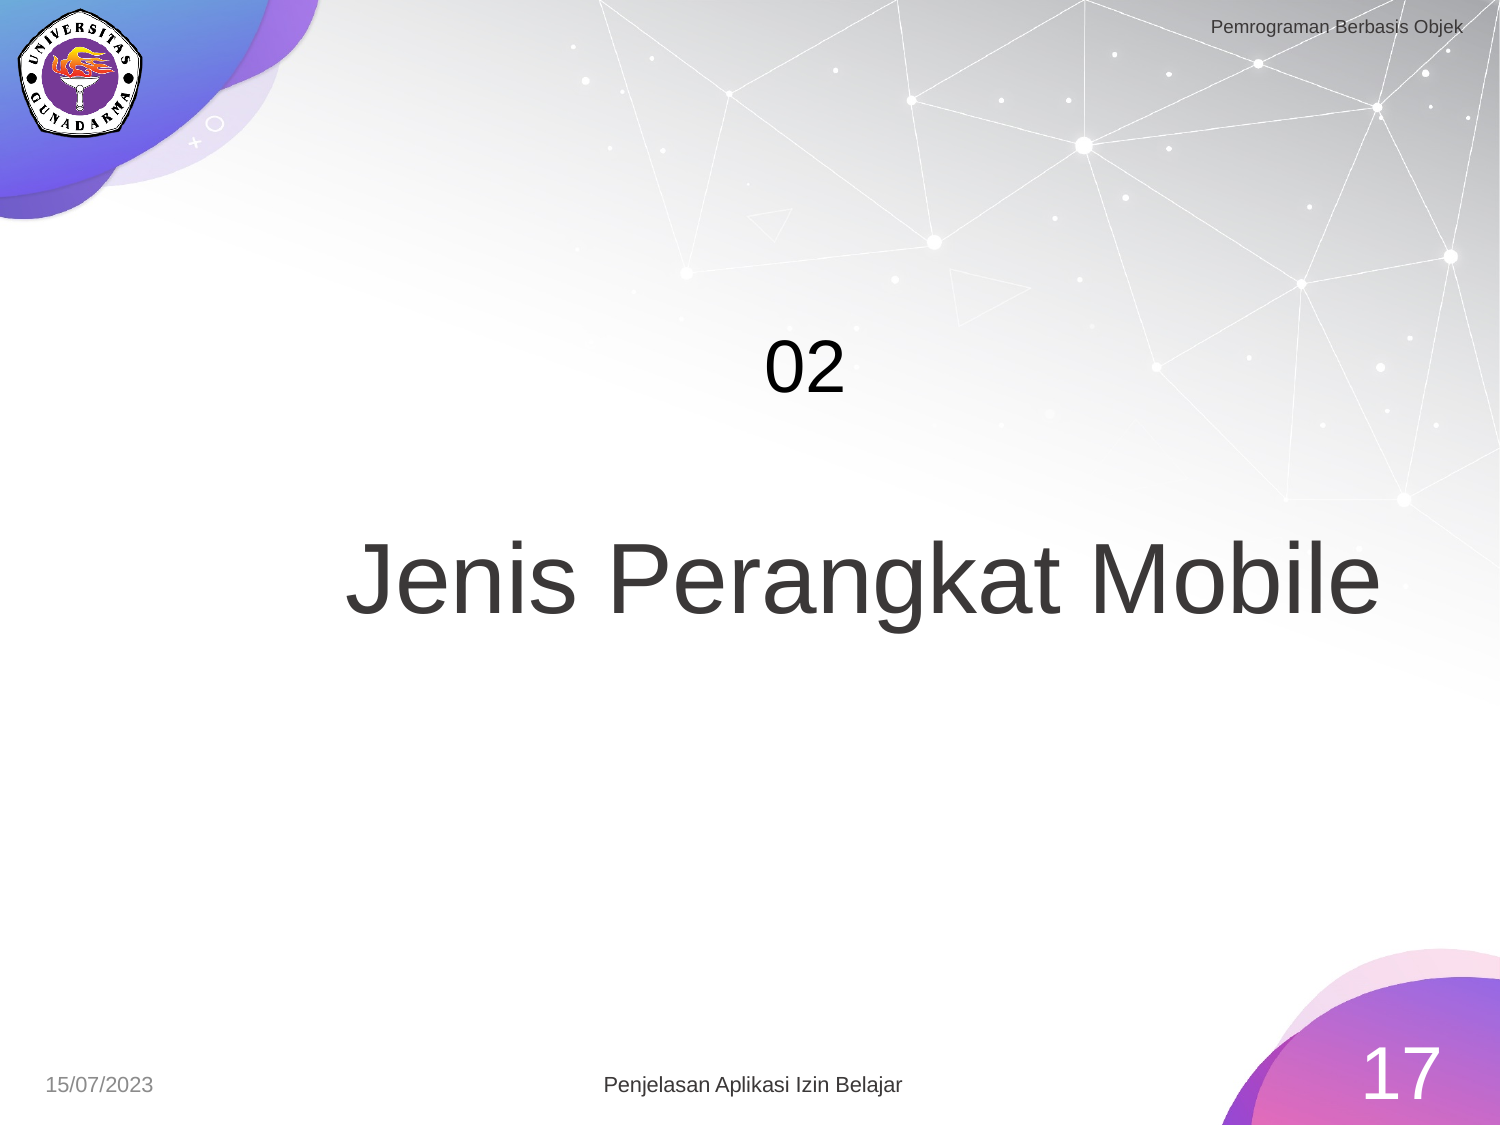

Jenis Perangkat Mobile
# 02
17
Penjelasan Aplikasi Izin Belajar
15/07/2023